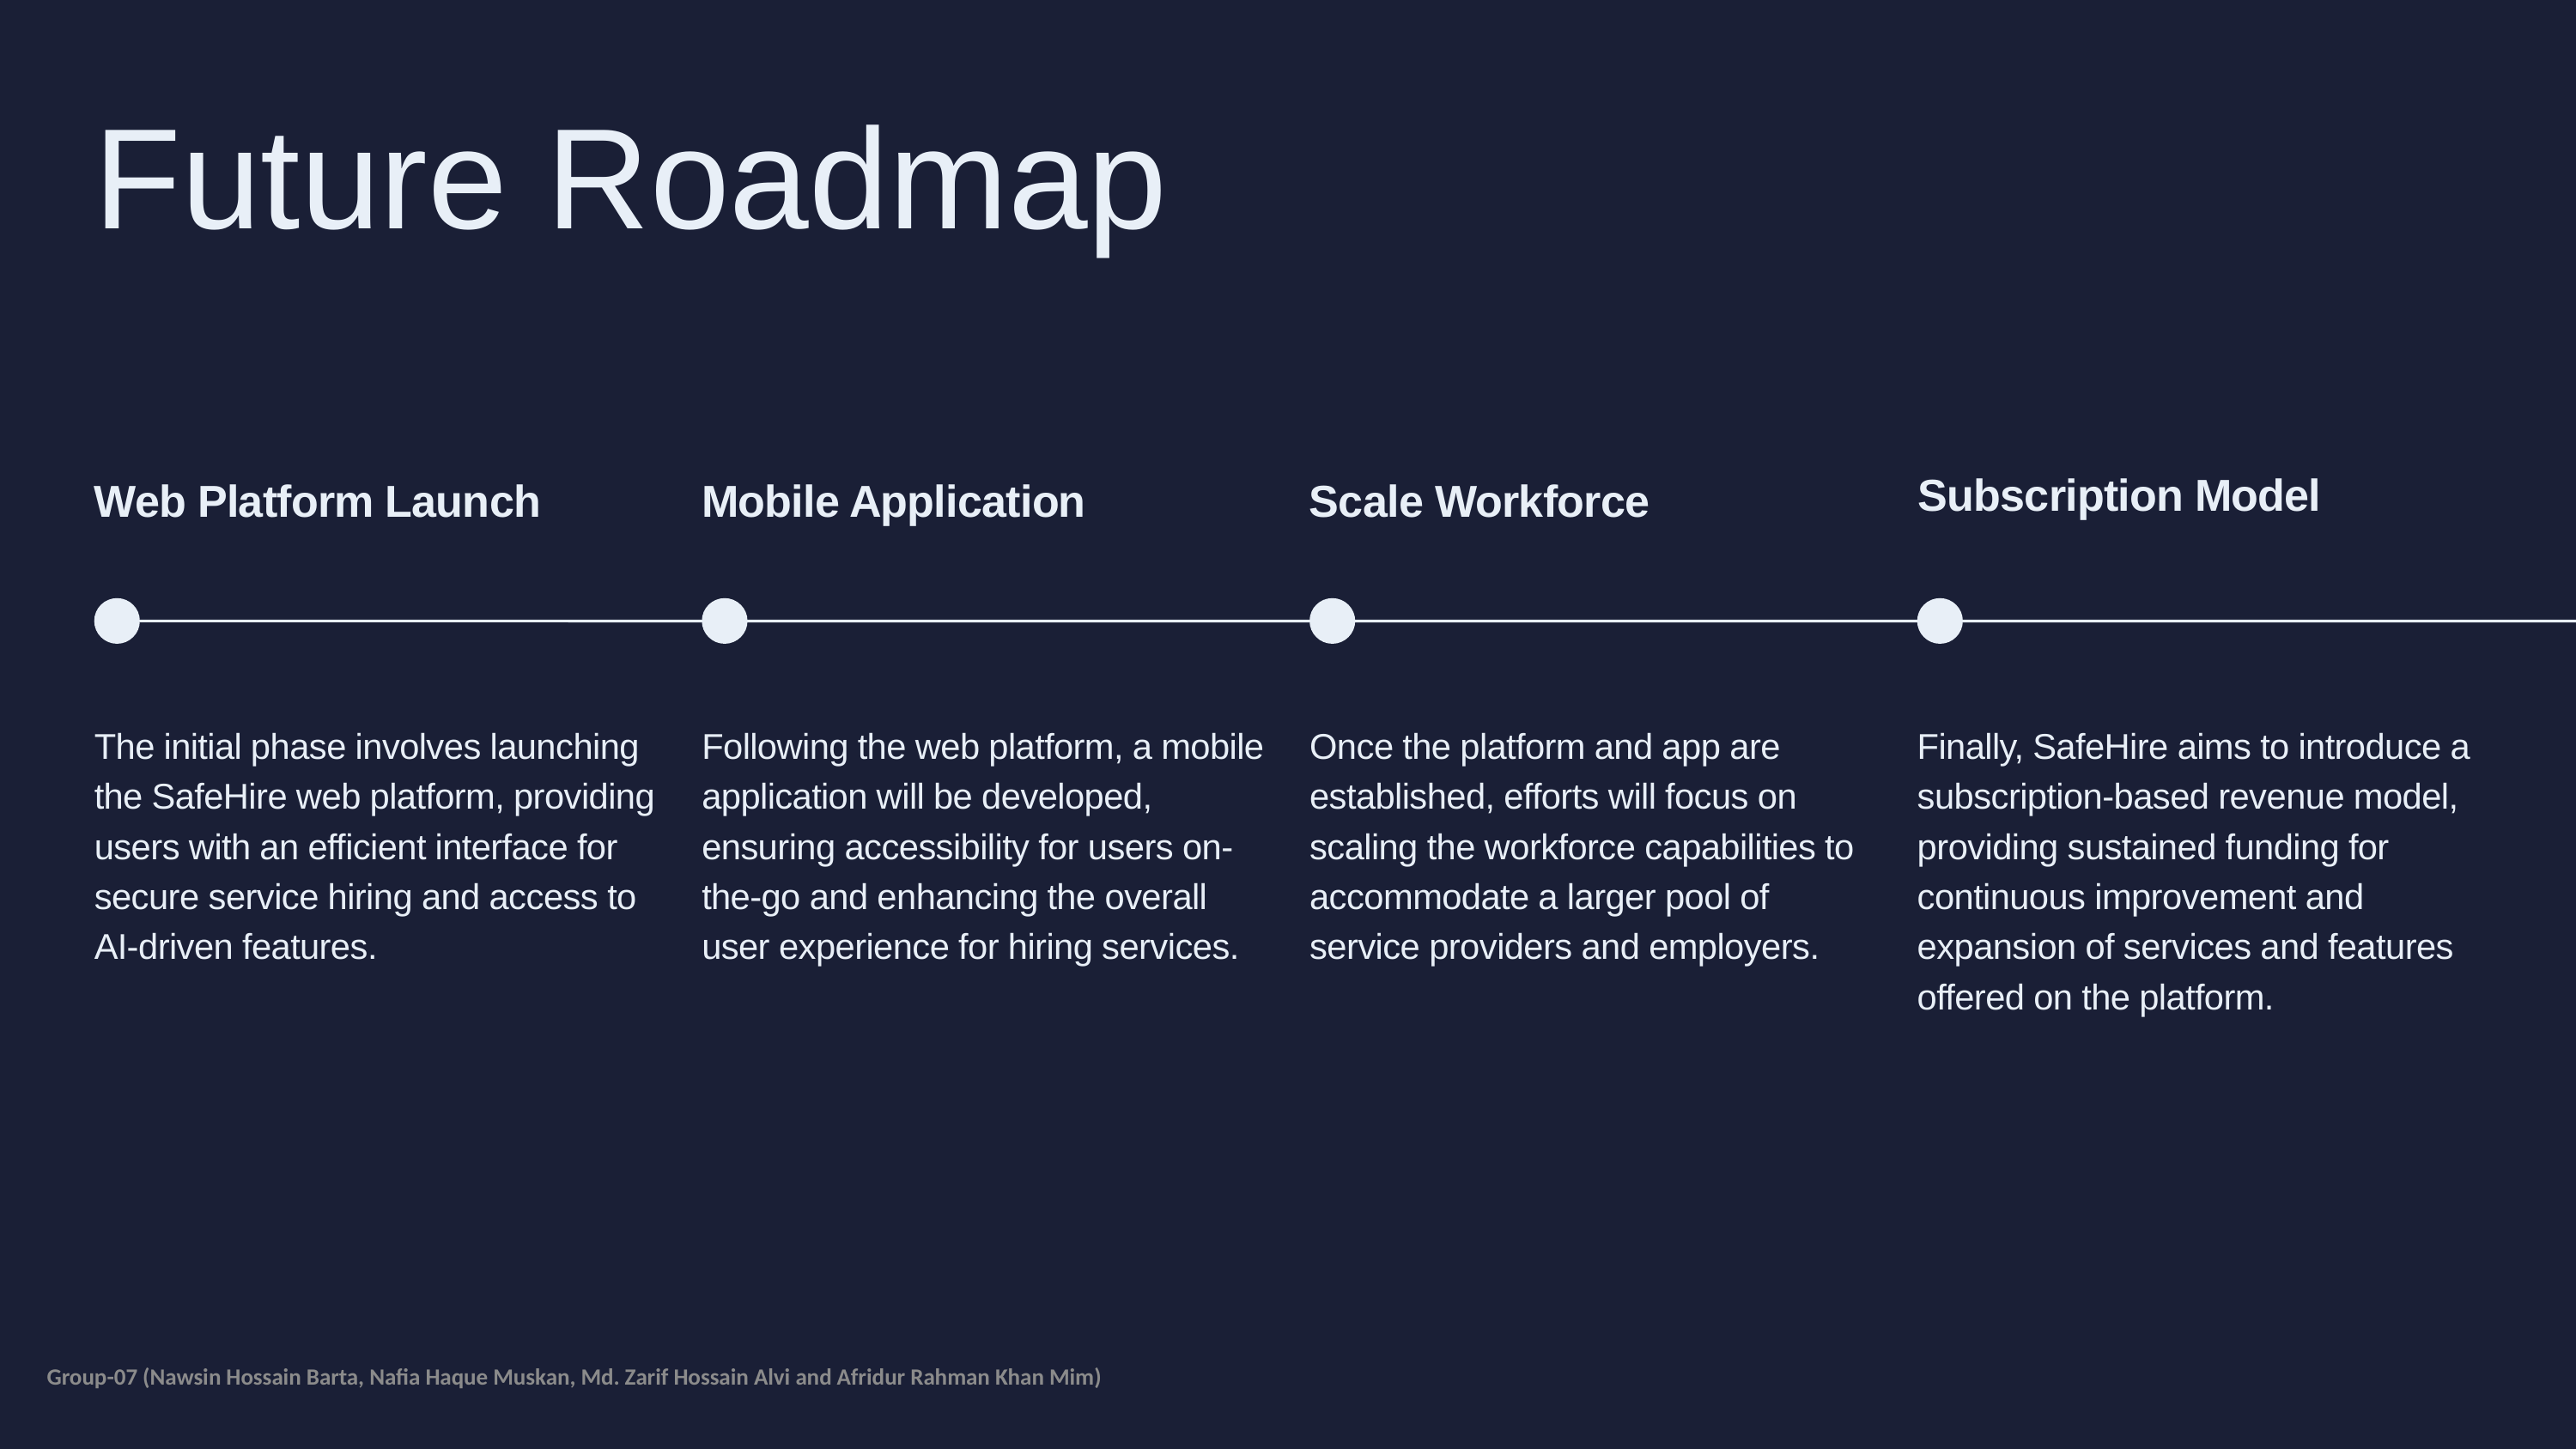

Future Roadmap
Subscription Model
Web Platform Launch
Mobile Application
Scale Workforce

The initial phase involves launching the SafeHire web platform, providing users with an efficient interface for secure service hiring and access to AI-driven features.
Following the web platform, a mobile application will be developed, ensuring accessibility for users on-the-go and enhancing the overall user experience for hiring services.
Once the platform and app are established, efforts will focus on scaling the workforce capabilities to accommodate a larger pool of service providers and employers.
Finally, SafeHire aims to introduce a subscription-based revenue model, providing sustained funding for continuous improvement and expansion of services and features offered on the platform.
Group-07 (Nawsin Hossain Barta, Nafia Haque Muskan, Md. Zarif Hossain Alvi and Afridur Rahman Khan Mim)